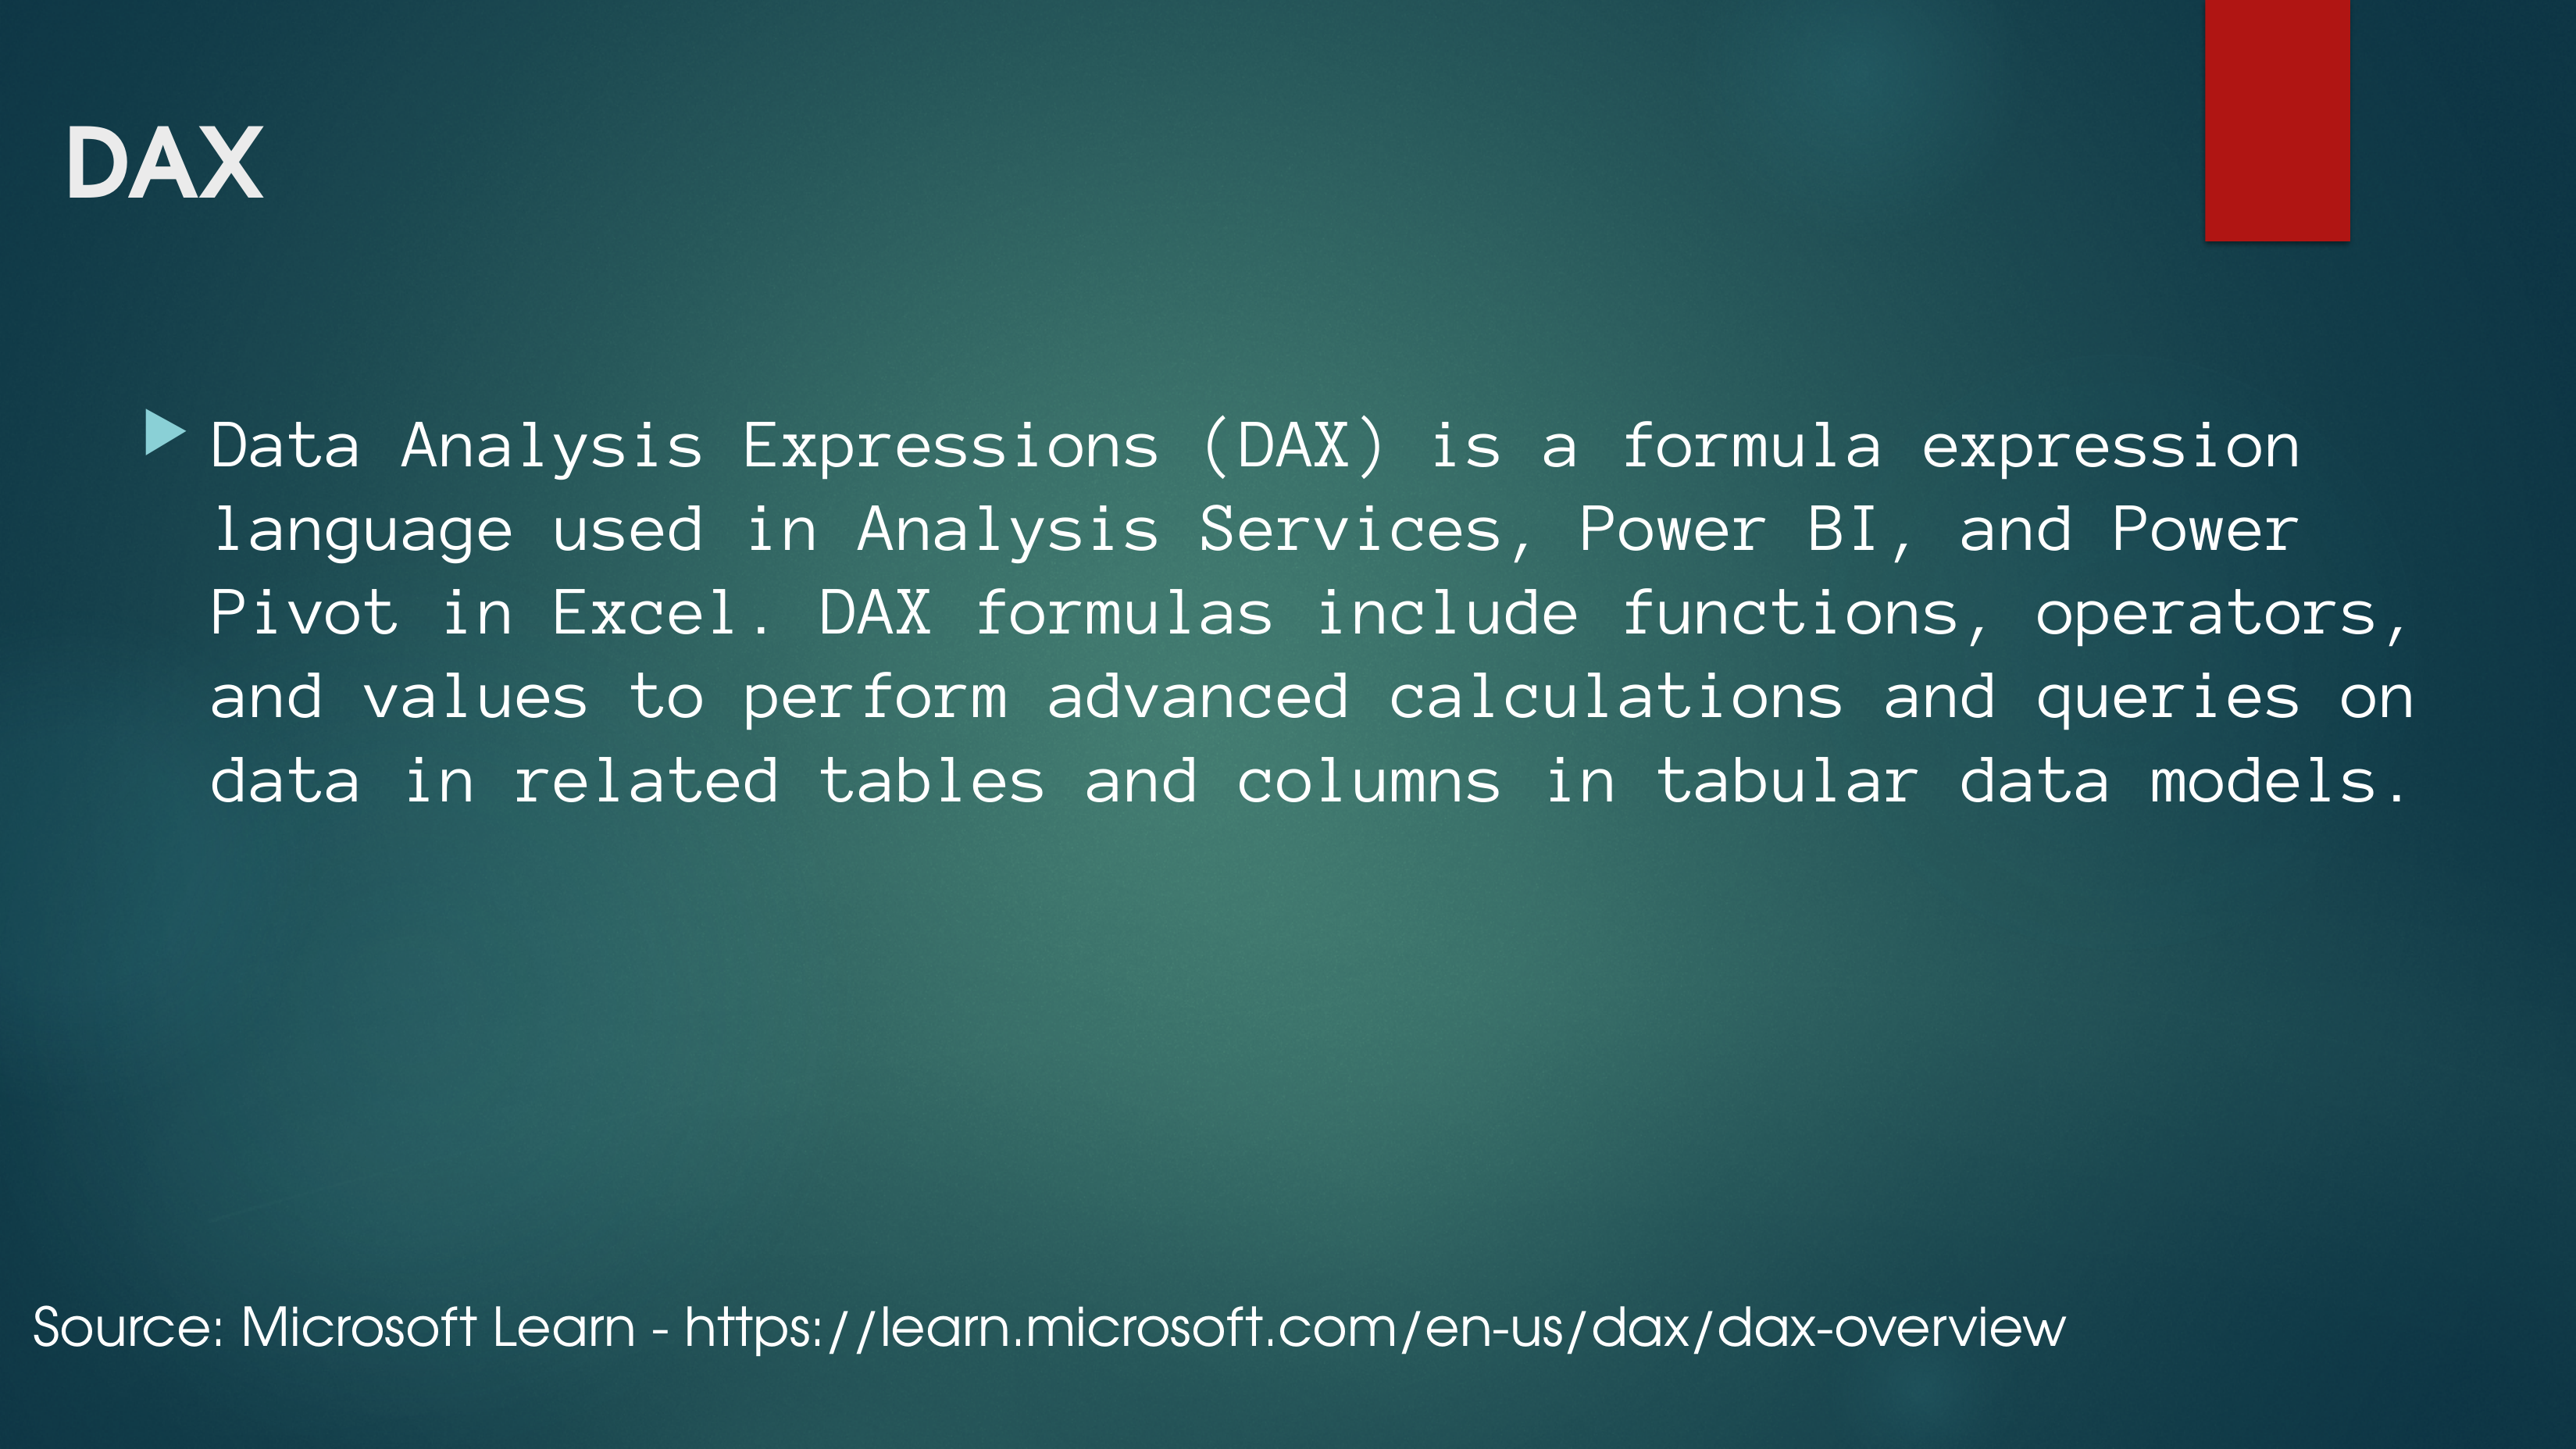

# DAX
Data Analysis Expressions (DAX) is a formula expression language used in Analysis Services, Power BI, and Power Pivot in Excel. DAX formulas include functions, operators, and values to perform advanced calculations and queries on data in related tables and columns in tabular data models.
Source: Microsoft Learn - https://learn.microsoft.com/en-us/dax/dax-overview